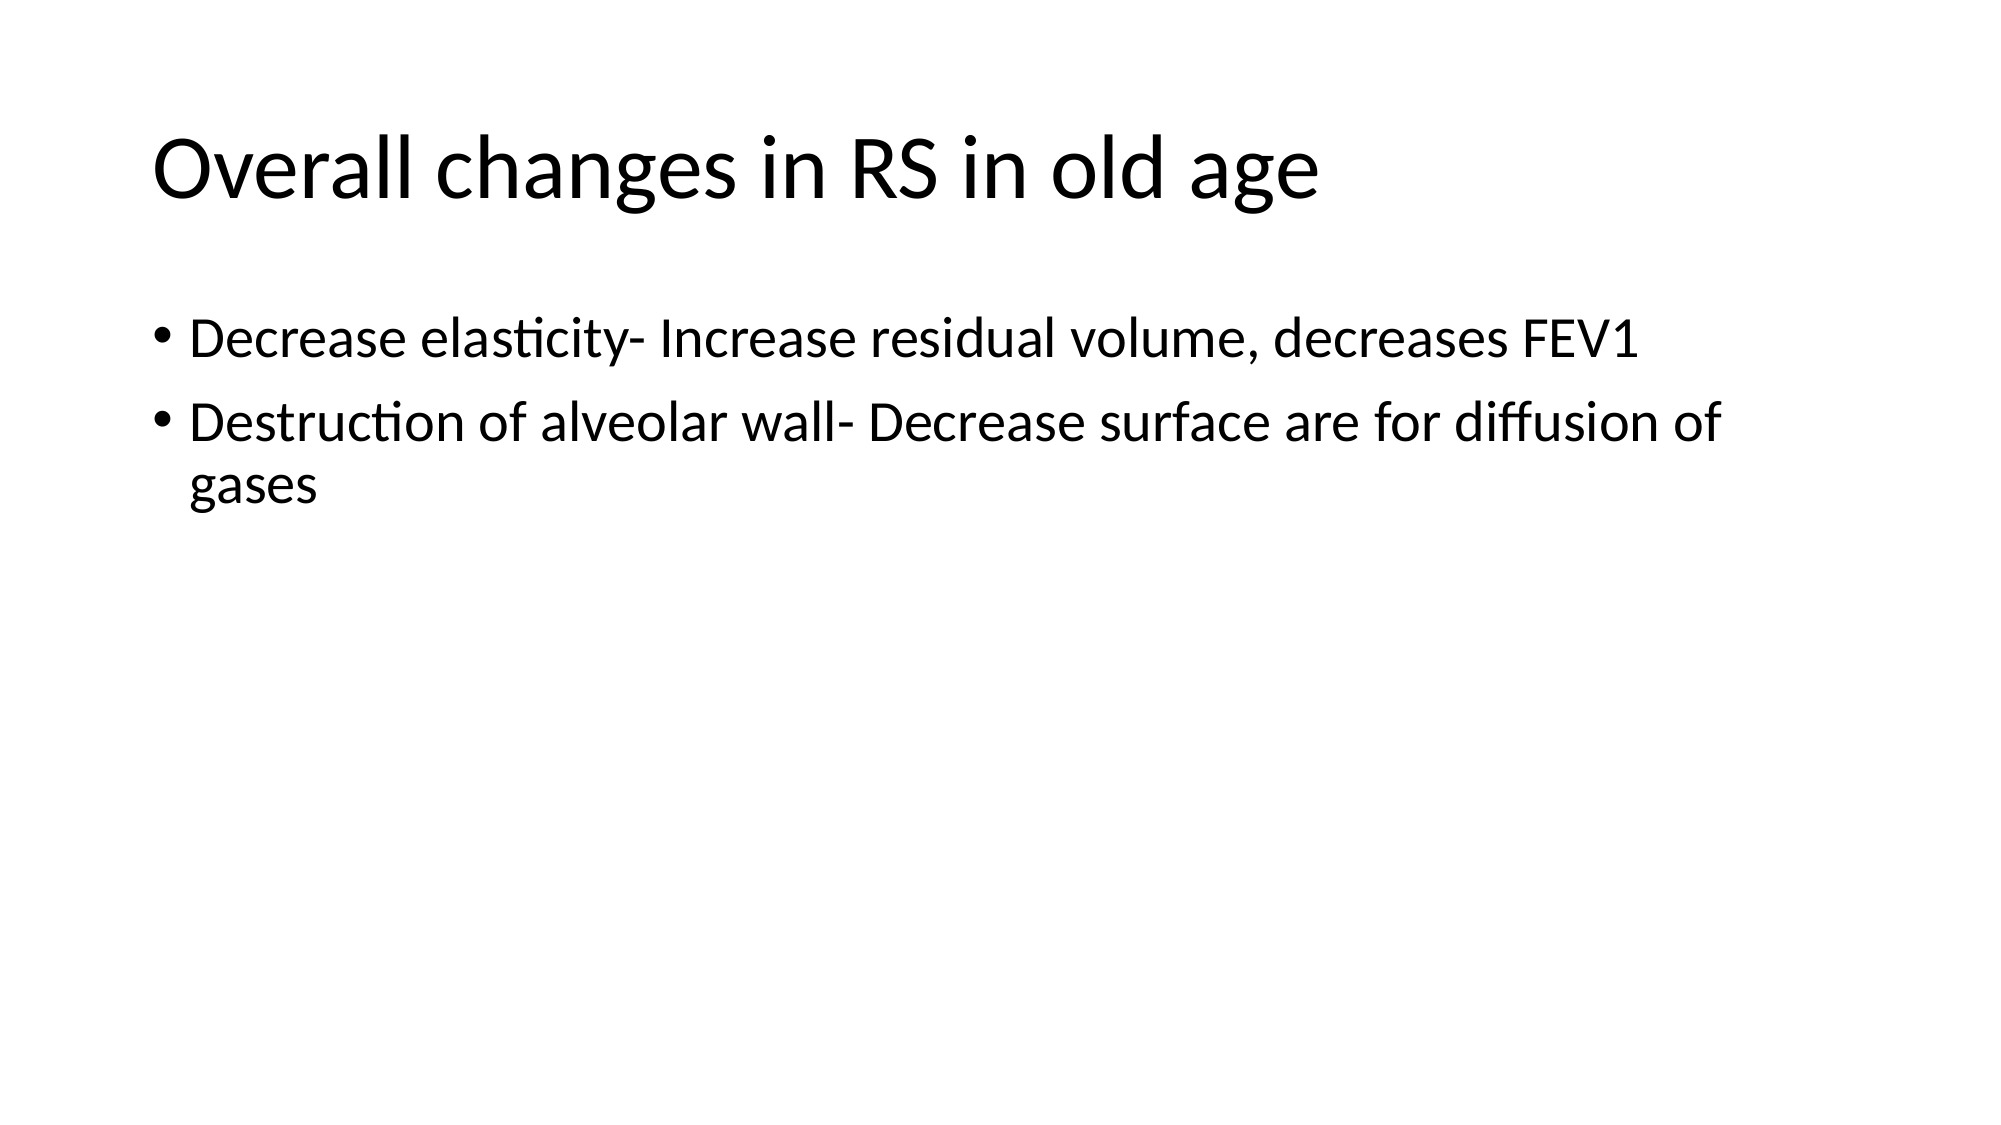

# Overall changes in RS in old age
Decrease elasticity- Increase residual volume, decreases FEV1
Destruction of alveolar wall- Decrease surface are for diffusion of gases